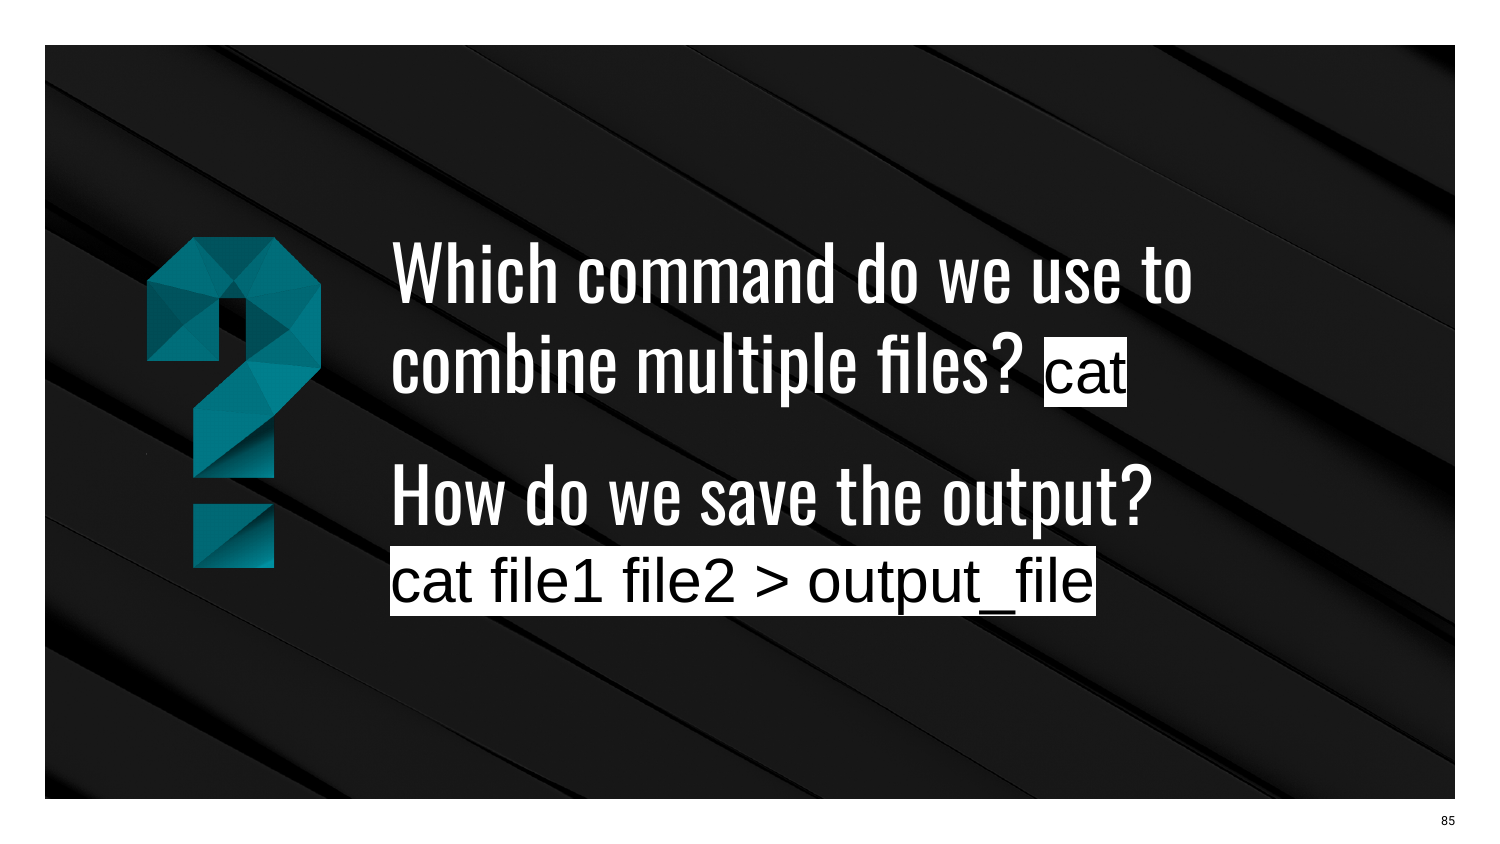

# Which command do we use to combine multiple files? cat
How do we save the output?
cat file1 file2 > output_file

85